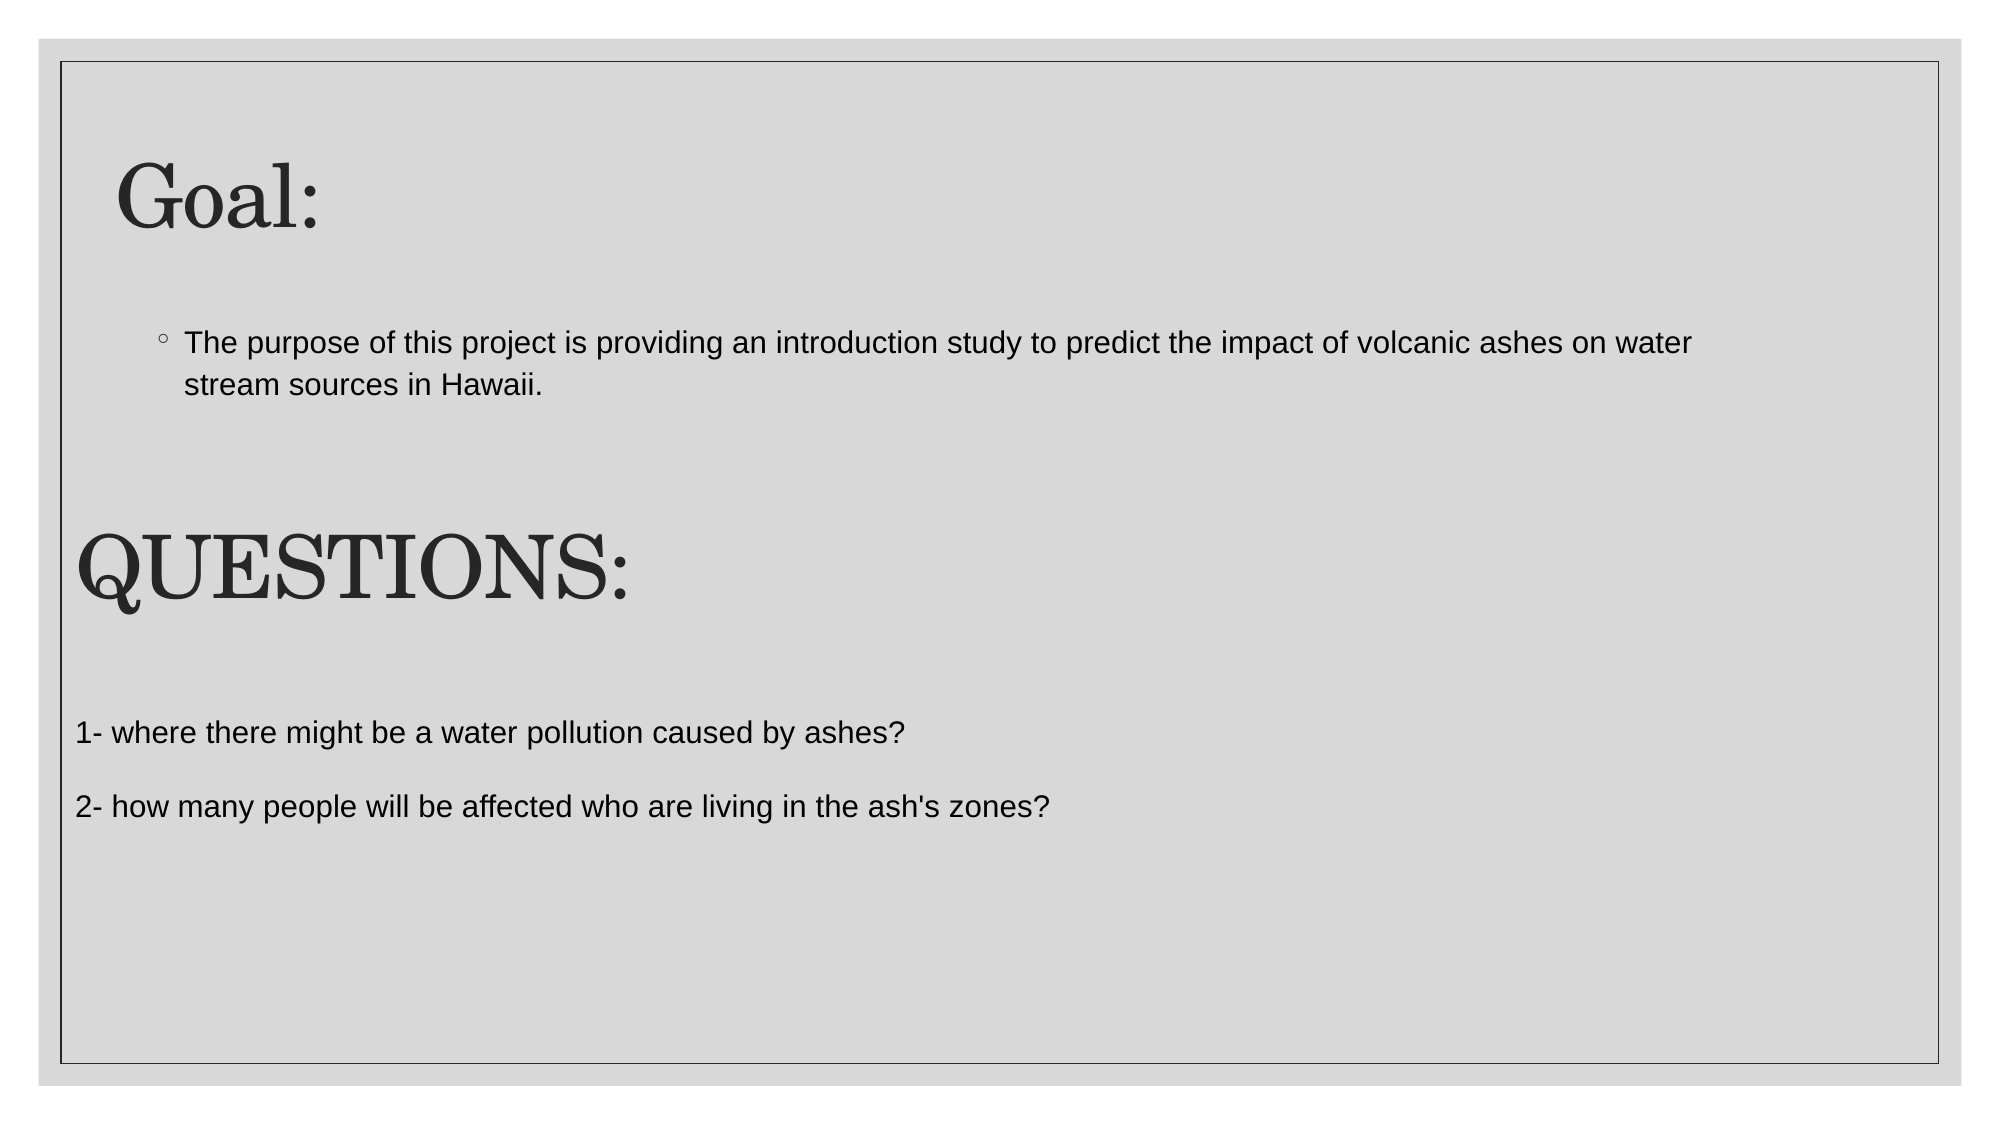

# Goal:
The purpose of this project is providing an introduction study to predict the impact of volcanic ashes on water stream sources in Hawaii.
QUESTIONS:

1- where there might be a water pollution caused by ashes?

2- how many people will be affected who are living in the ash's zones?